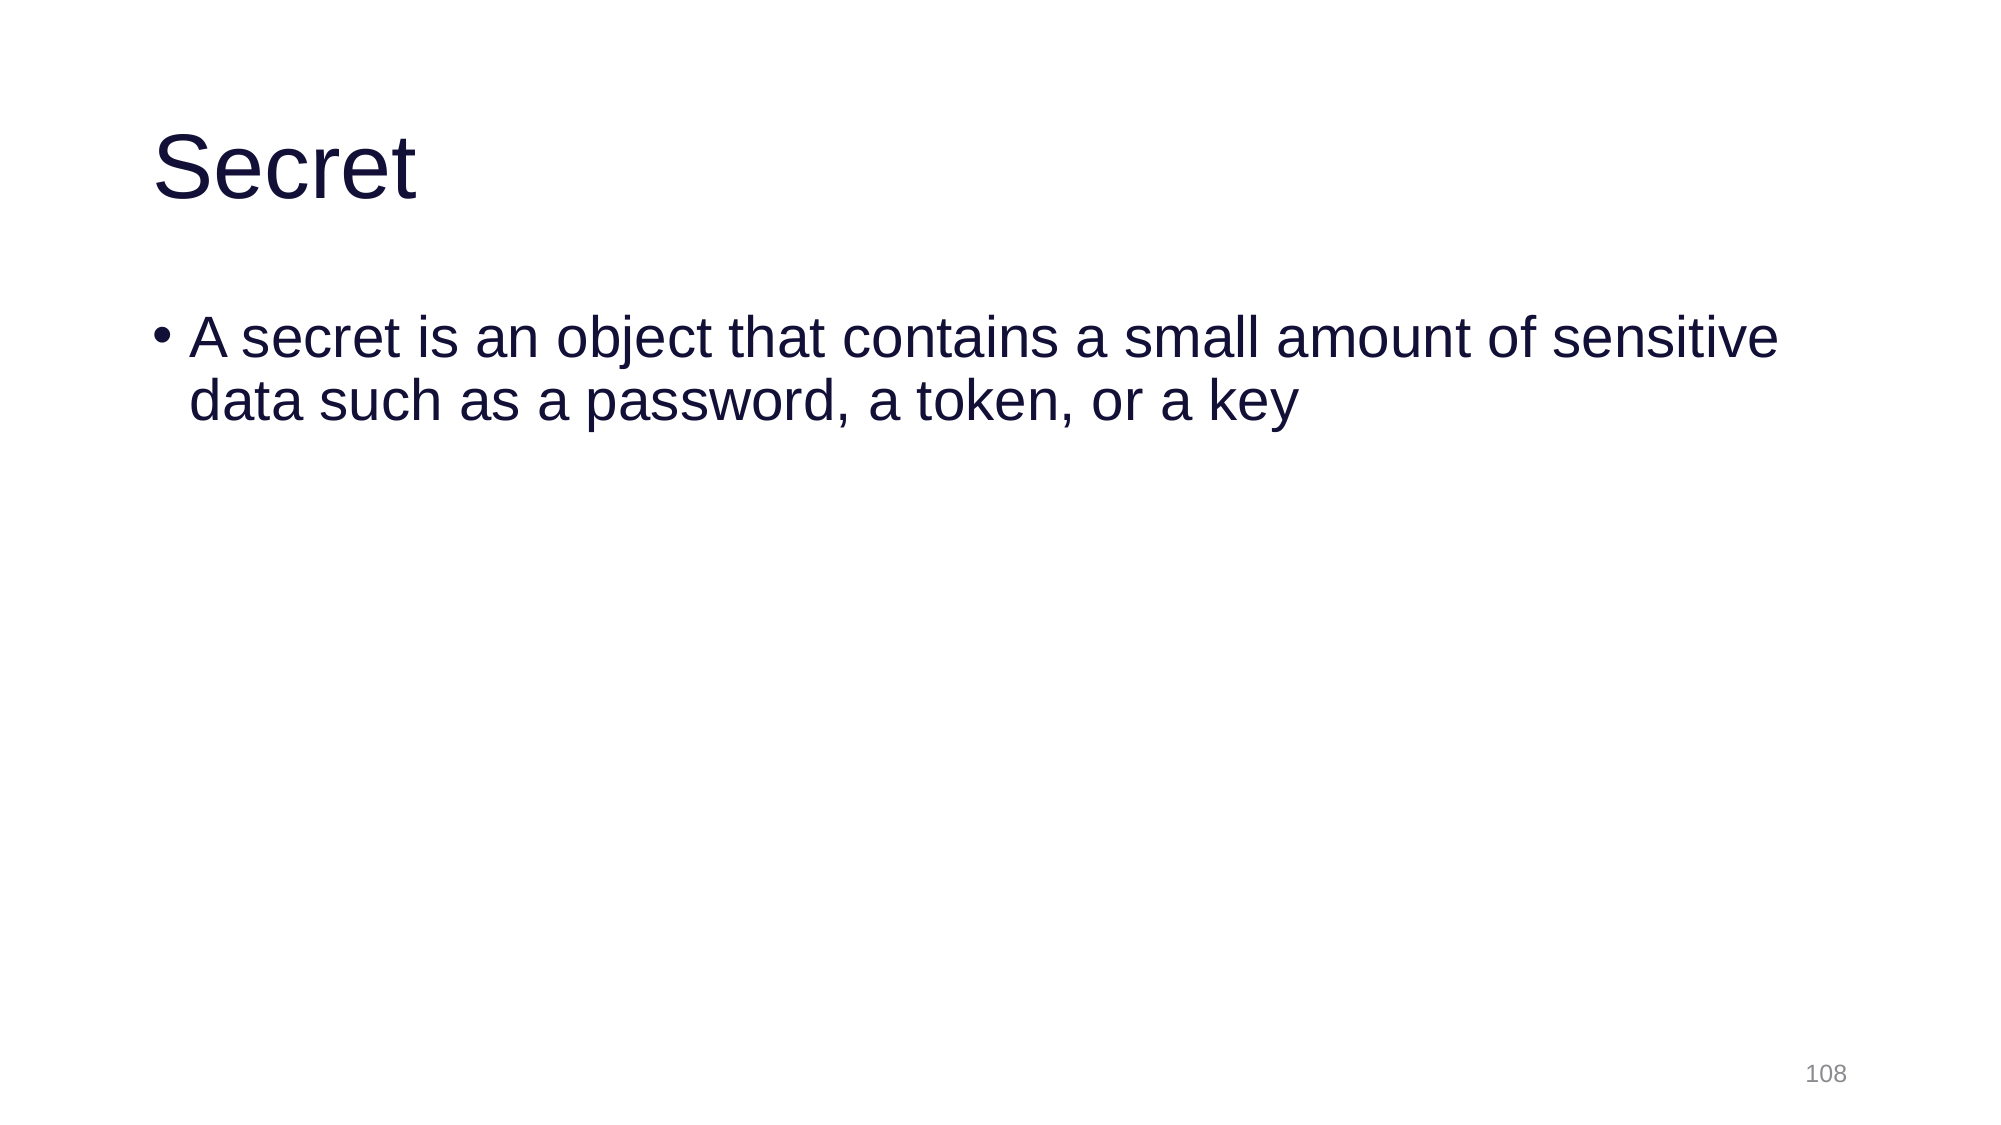

# Secret
A secret is an object that contains a small amount of sensitive data such as a password, a token, or a key
108